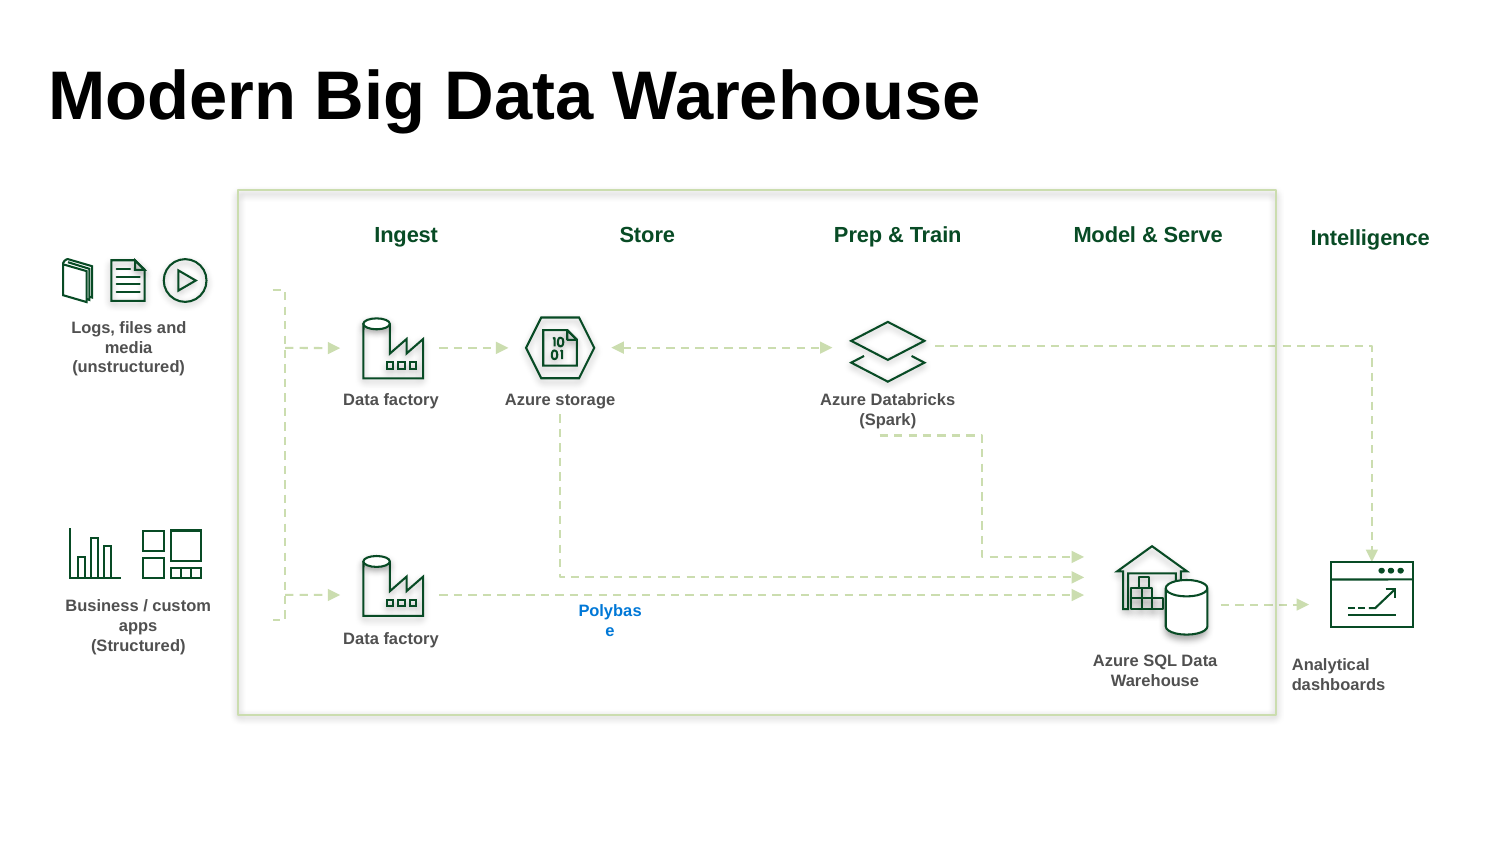

# Modern Big Data Warehouse

Ingest
Store
Prep & Train
Model & Serve
Intelligence

Logs, files and media
(unstructured)

Data factory
Azure storage
Azure Databricks
(Spark)

Business / custom apps
(Structured)
Polybase
Data factory
Azure SQL Data Warehouse
Analytical dashboards